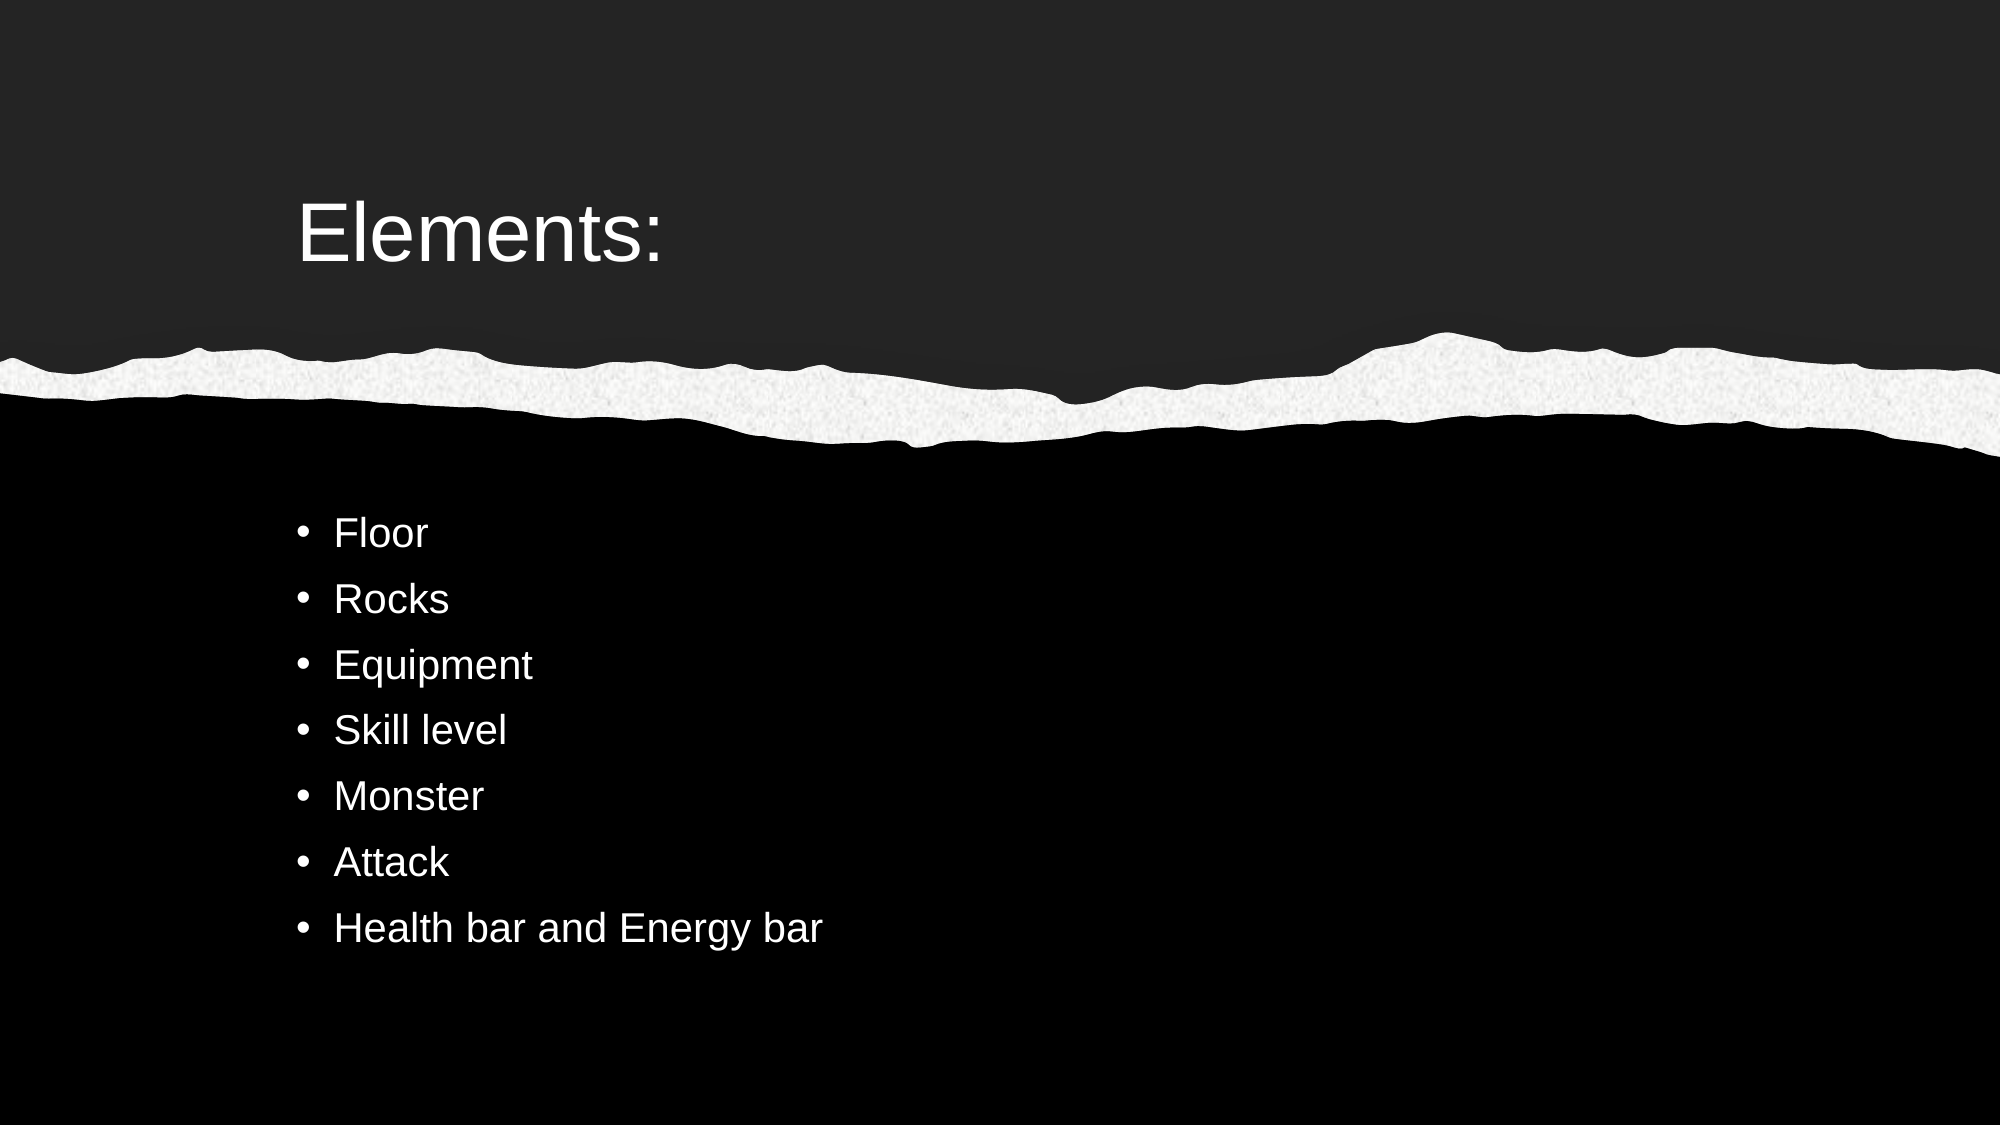

# Elements:

Floor
Rocks
Equipment
Skill level
Monster
Attack
Health bar and Energy bar